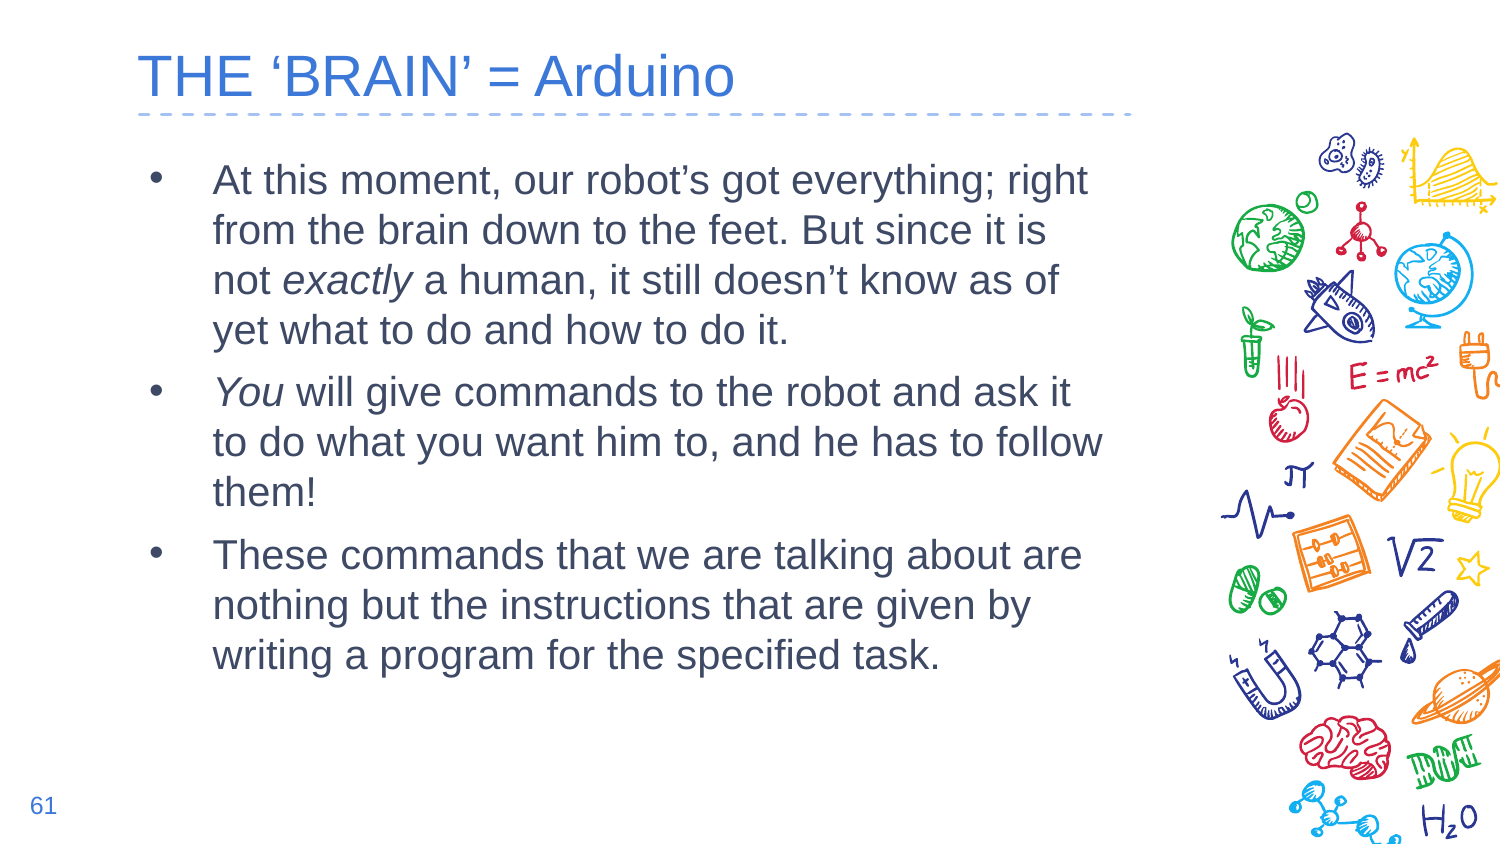

# THE ‘BRAIN’ = Arduino
At this moment, our robot’s got everything; right from the brain down to the feet. But since it is not exactly a human, it still doesn’t know as of yet what to do and how to do it.
You will give commands to the robot and ask it to do what you want him to, and he has to follow them!
These commands that we are talking about are nothing but the instructions that are given by writing a program for the specified task.

61